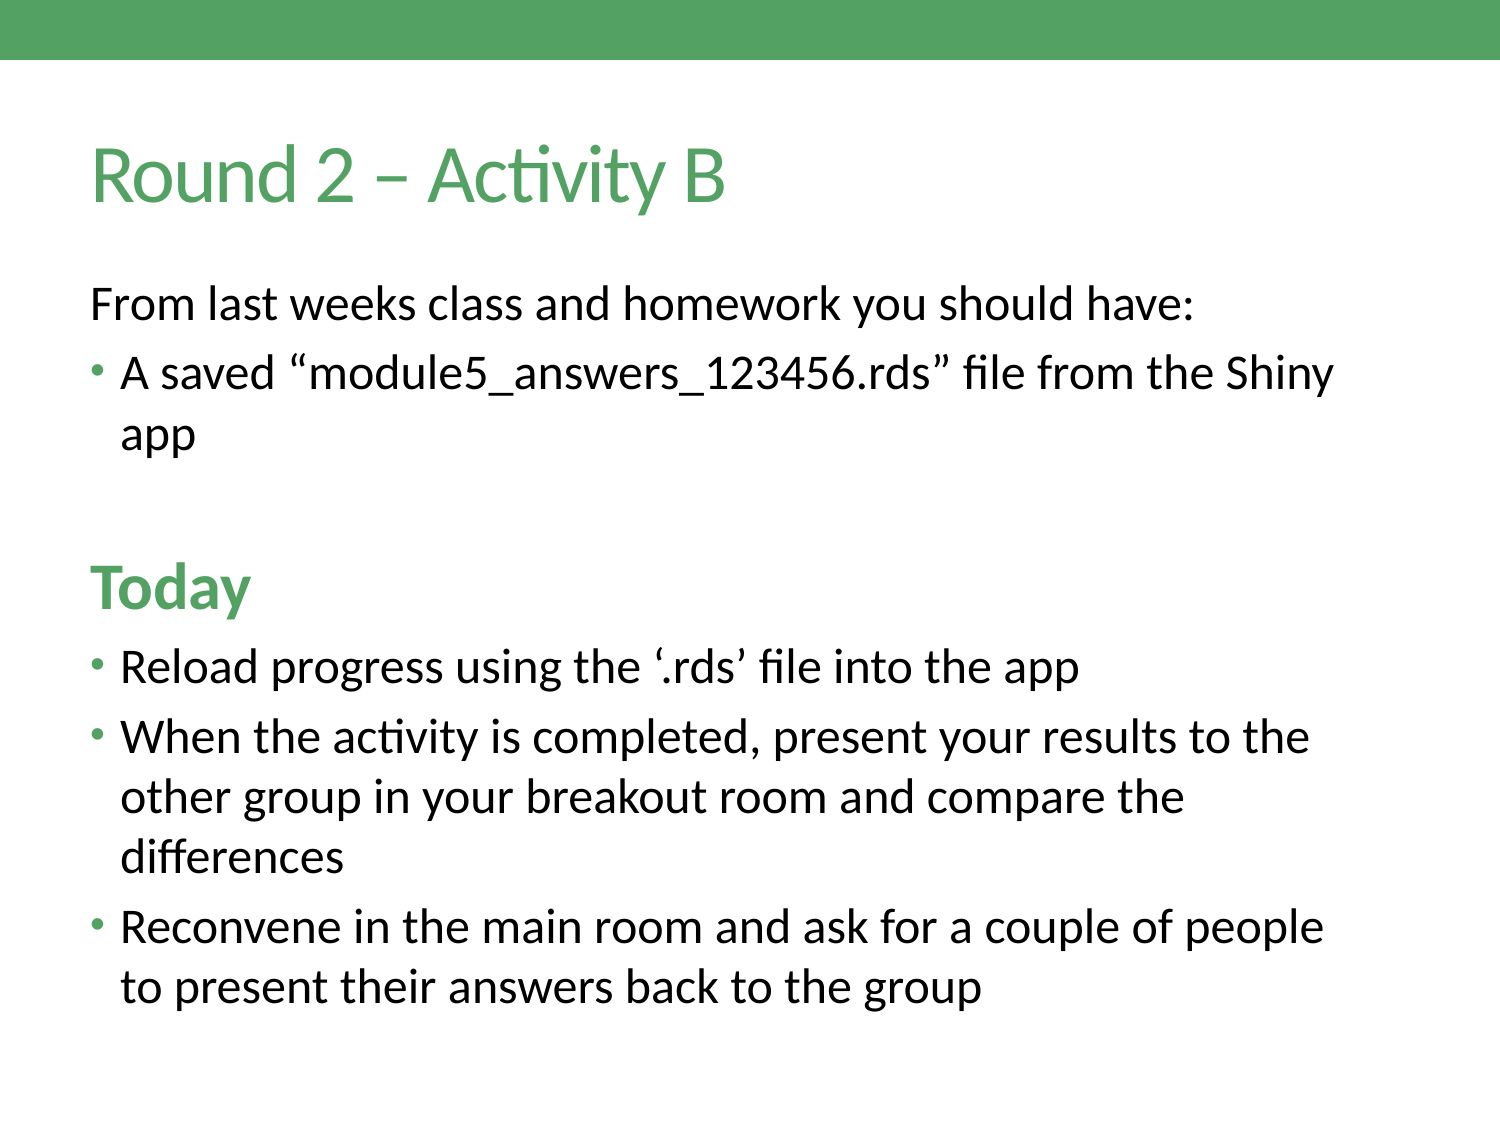

# Round 2 – Activity B
From last weeks class and homework you should have:
A saved “module5_answers_123456.rds” file from the Shiny app

Today
Reload progress using the ‘.rds’ file into the app
When the activity is completed, present your results to the other group in your breakout room and compare the differences
Reconvene in the main room and ask for a couple of people to present their answers back to the group